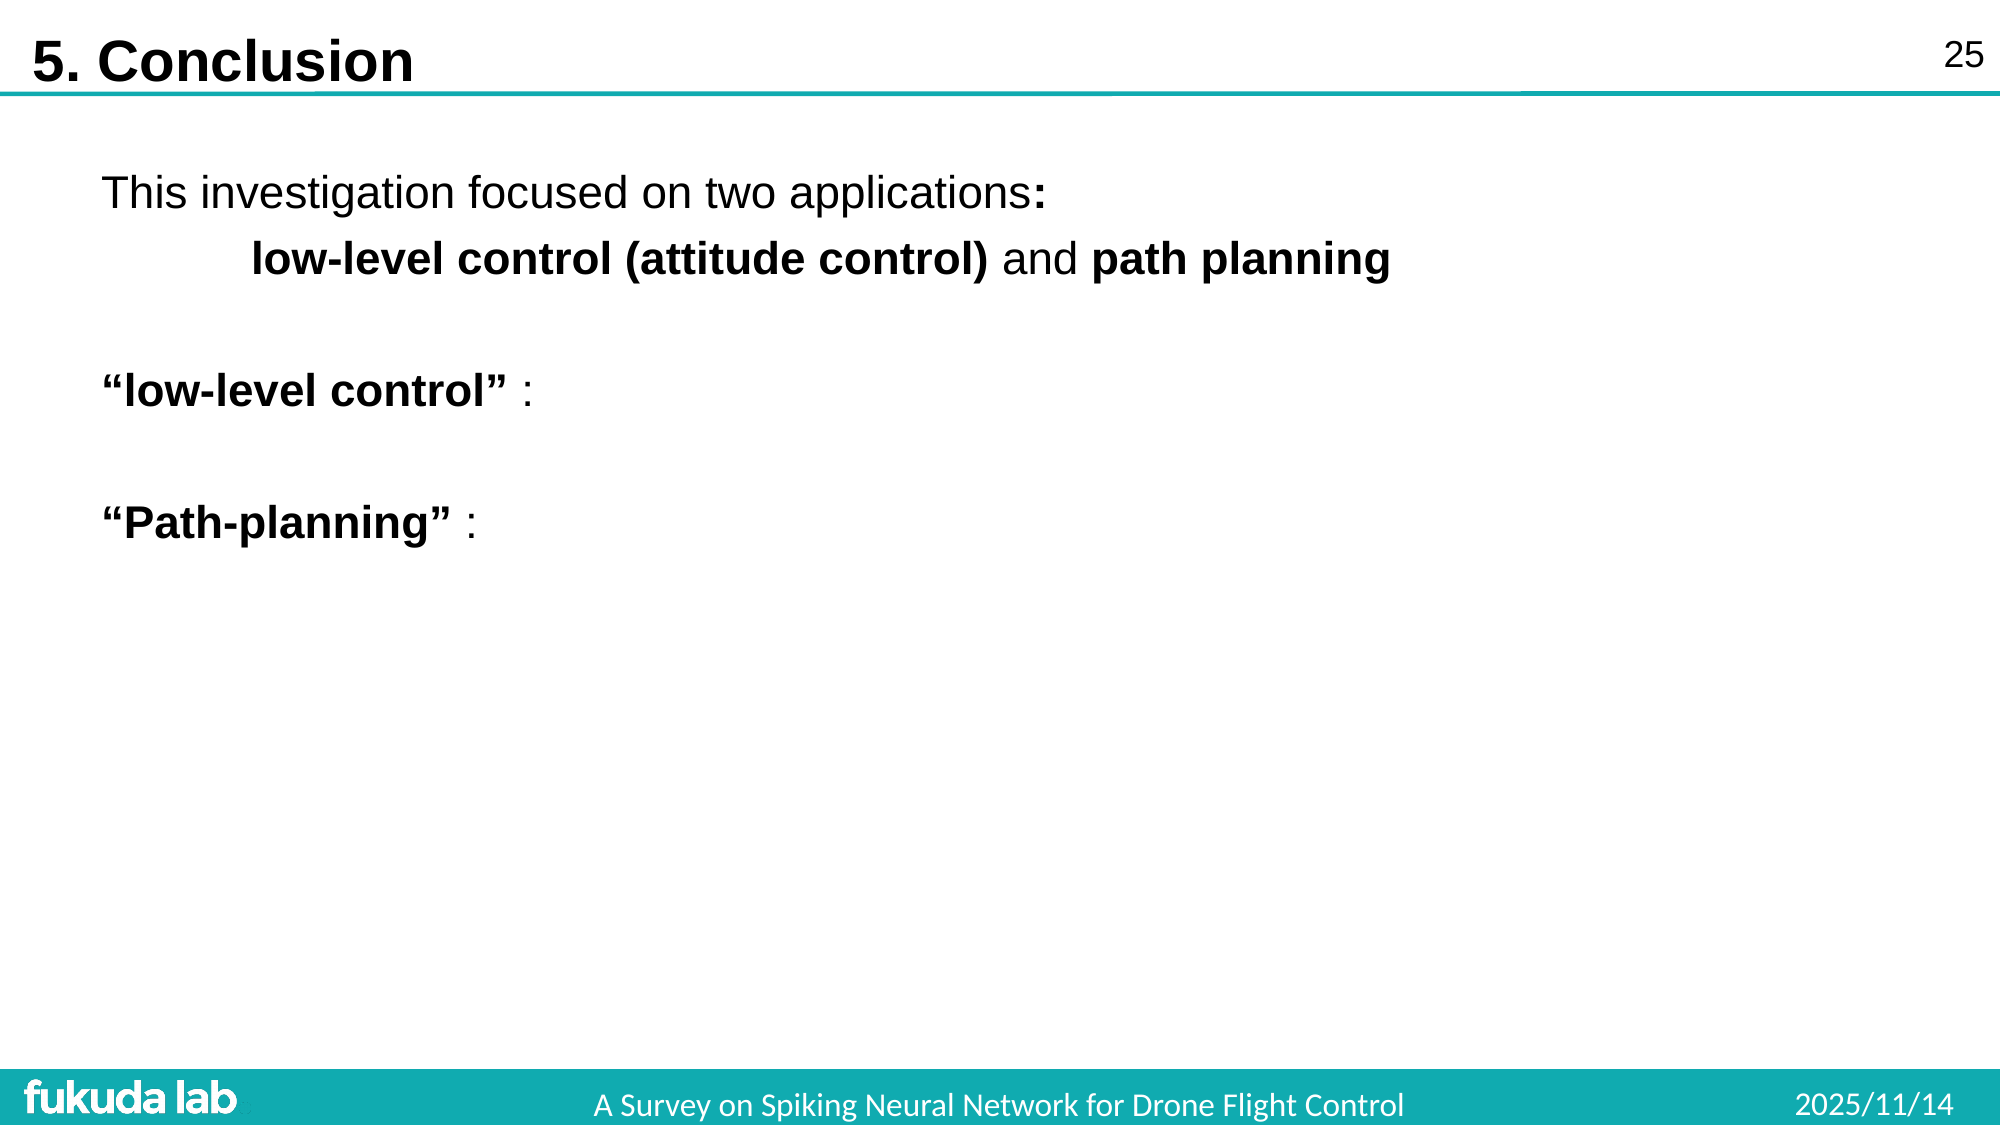

# 5. Conclusion
25
This investigation focused on two applications:
	low-level control (attitude control) and path planning

“low-level control” :

“Path-planning” :